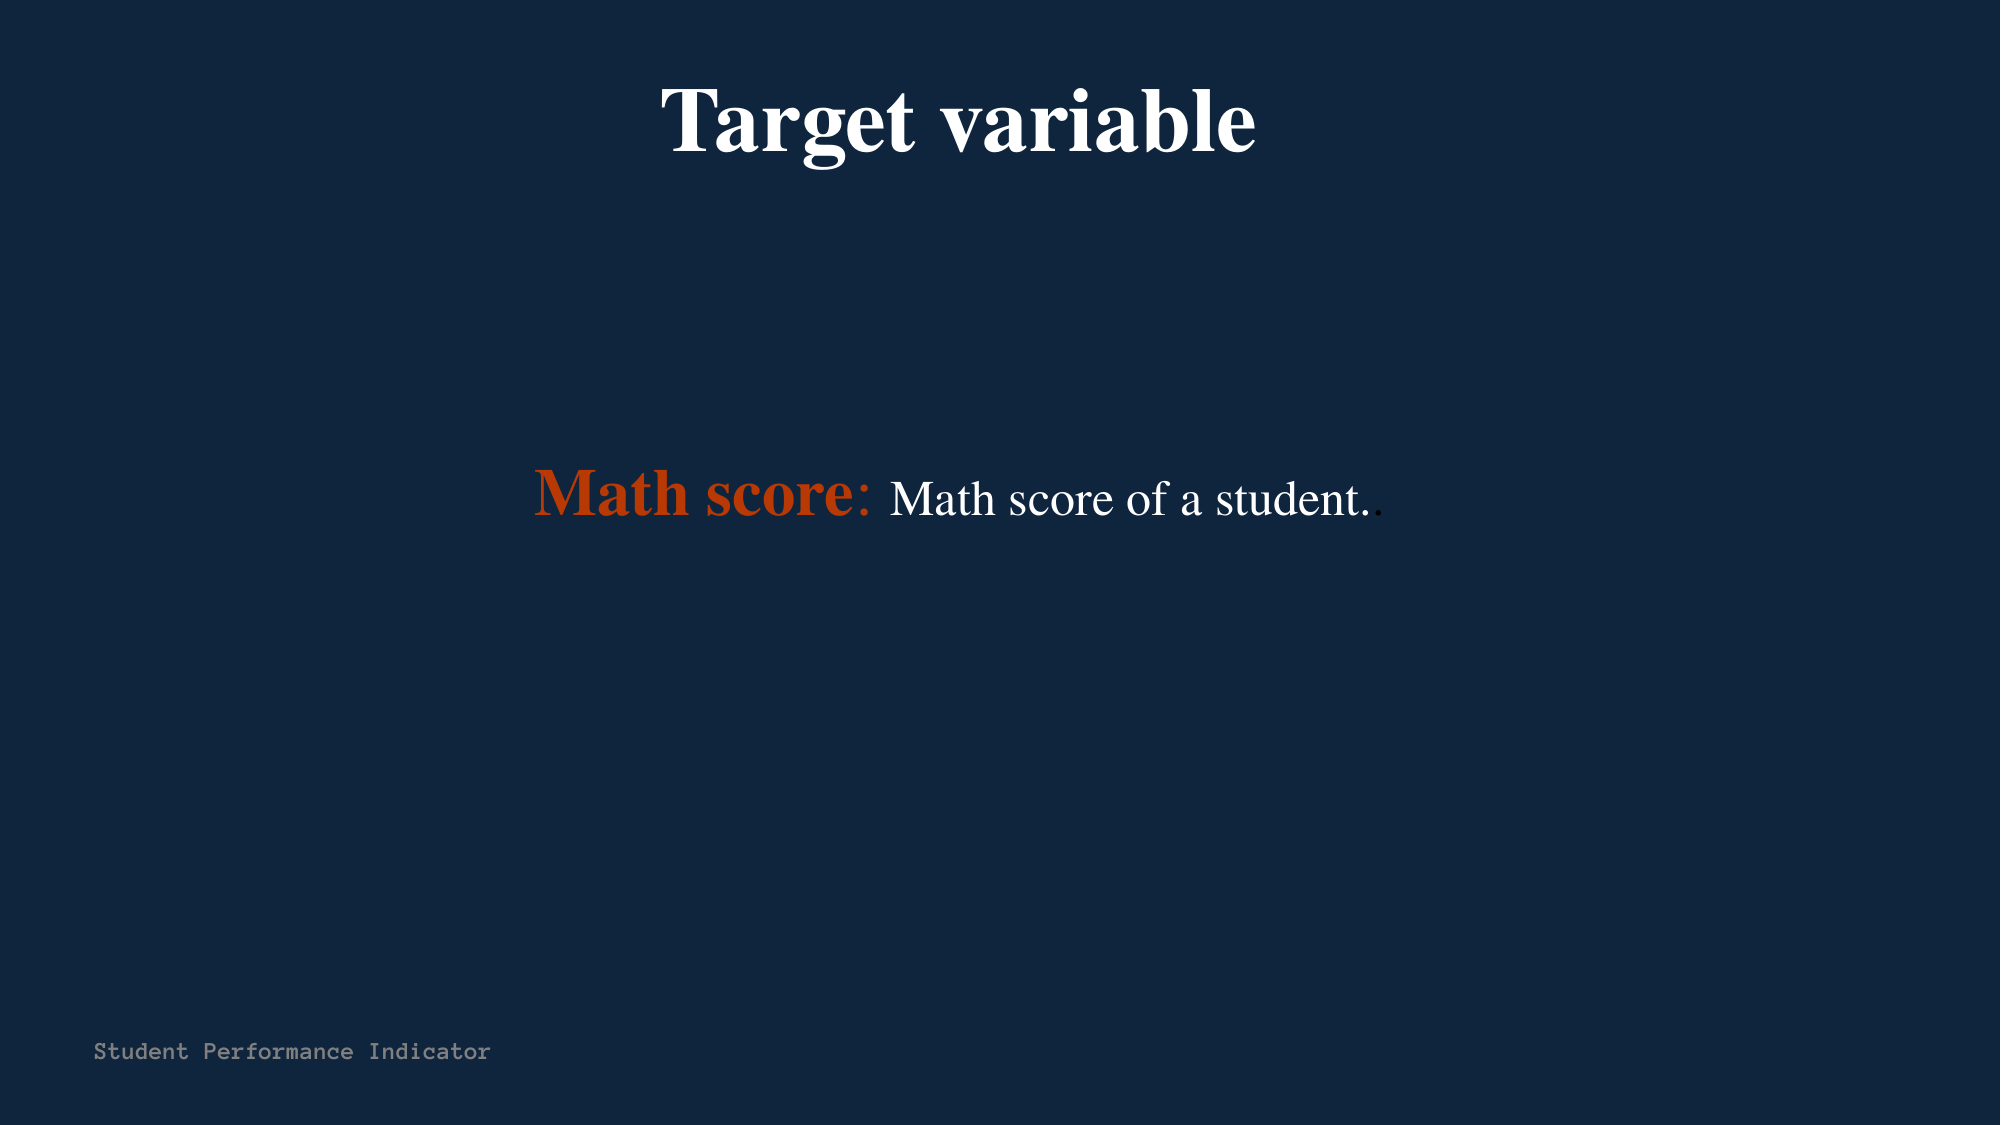

# Target variable
Math score: Math score of a student..

Student Performance Indicator